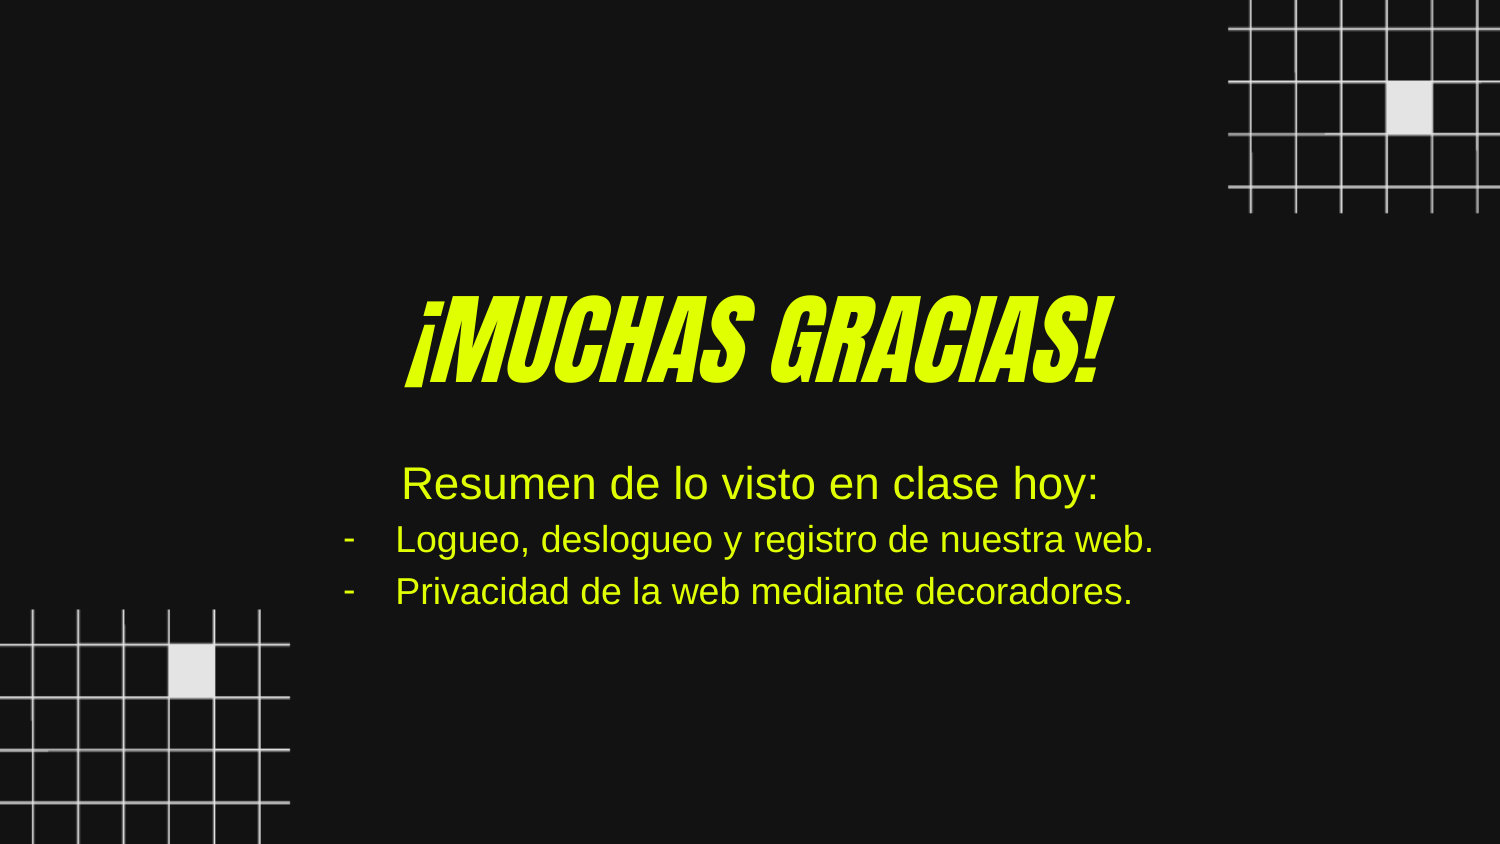

¡MUCHAS GRACIAS!
      Resumen de lo visto en clase hoy:
Logueo, deslogueo y registro de nuestra web.
Privacidad de la web mediante decoradores.